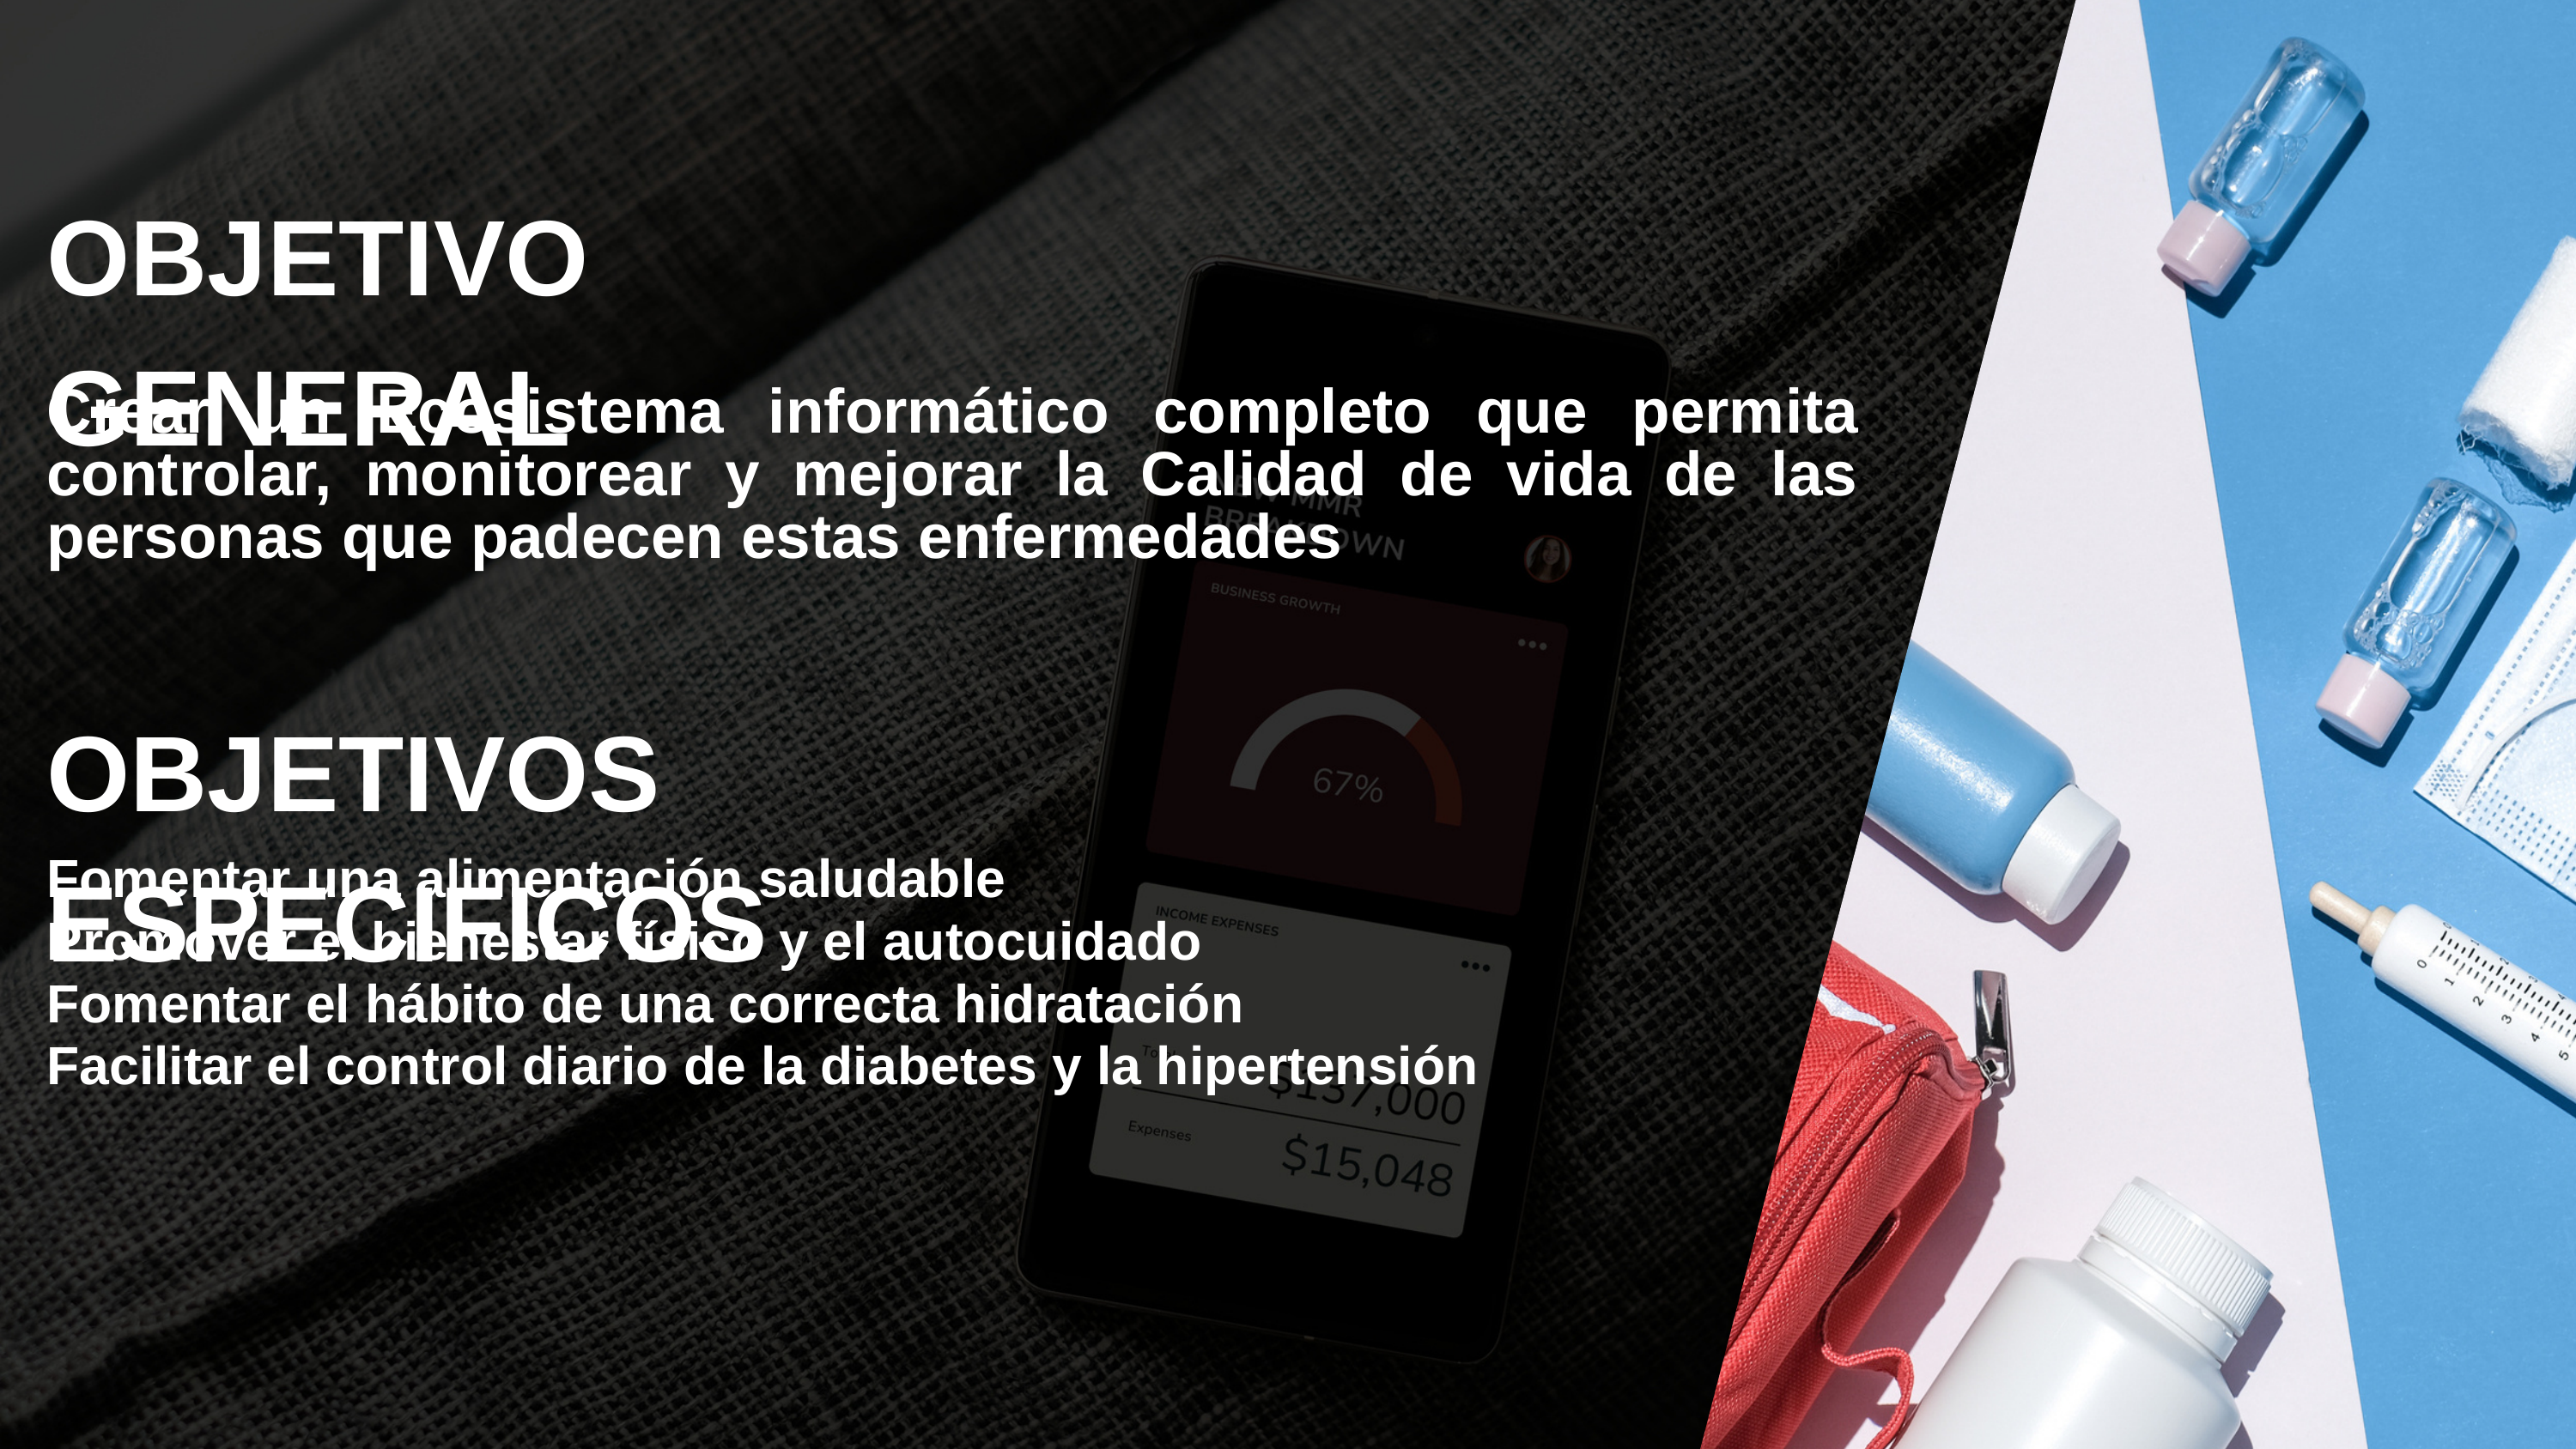

OBJETIVO GENERAL
Crear un Ecosistema informático completo que permita controlar, monitorear y mejorar la Calidad de vida de las personas que padecen estas enfermedades
OBJETIVOS ESPECIFICOS
Fomentar una alimentación saludable
Promover el bienestar físico y el autocuidado
Fomentar el hábito de una correcta hidratación
Facilitar el control diario de la diabetes y la hipertensión